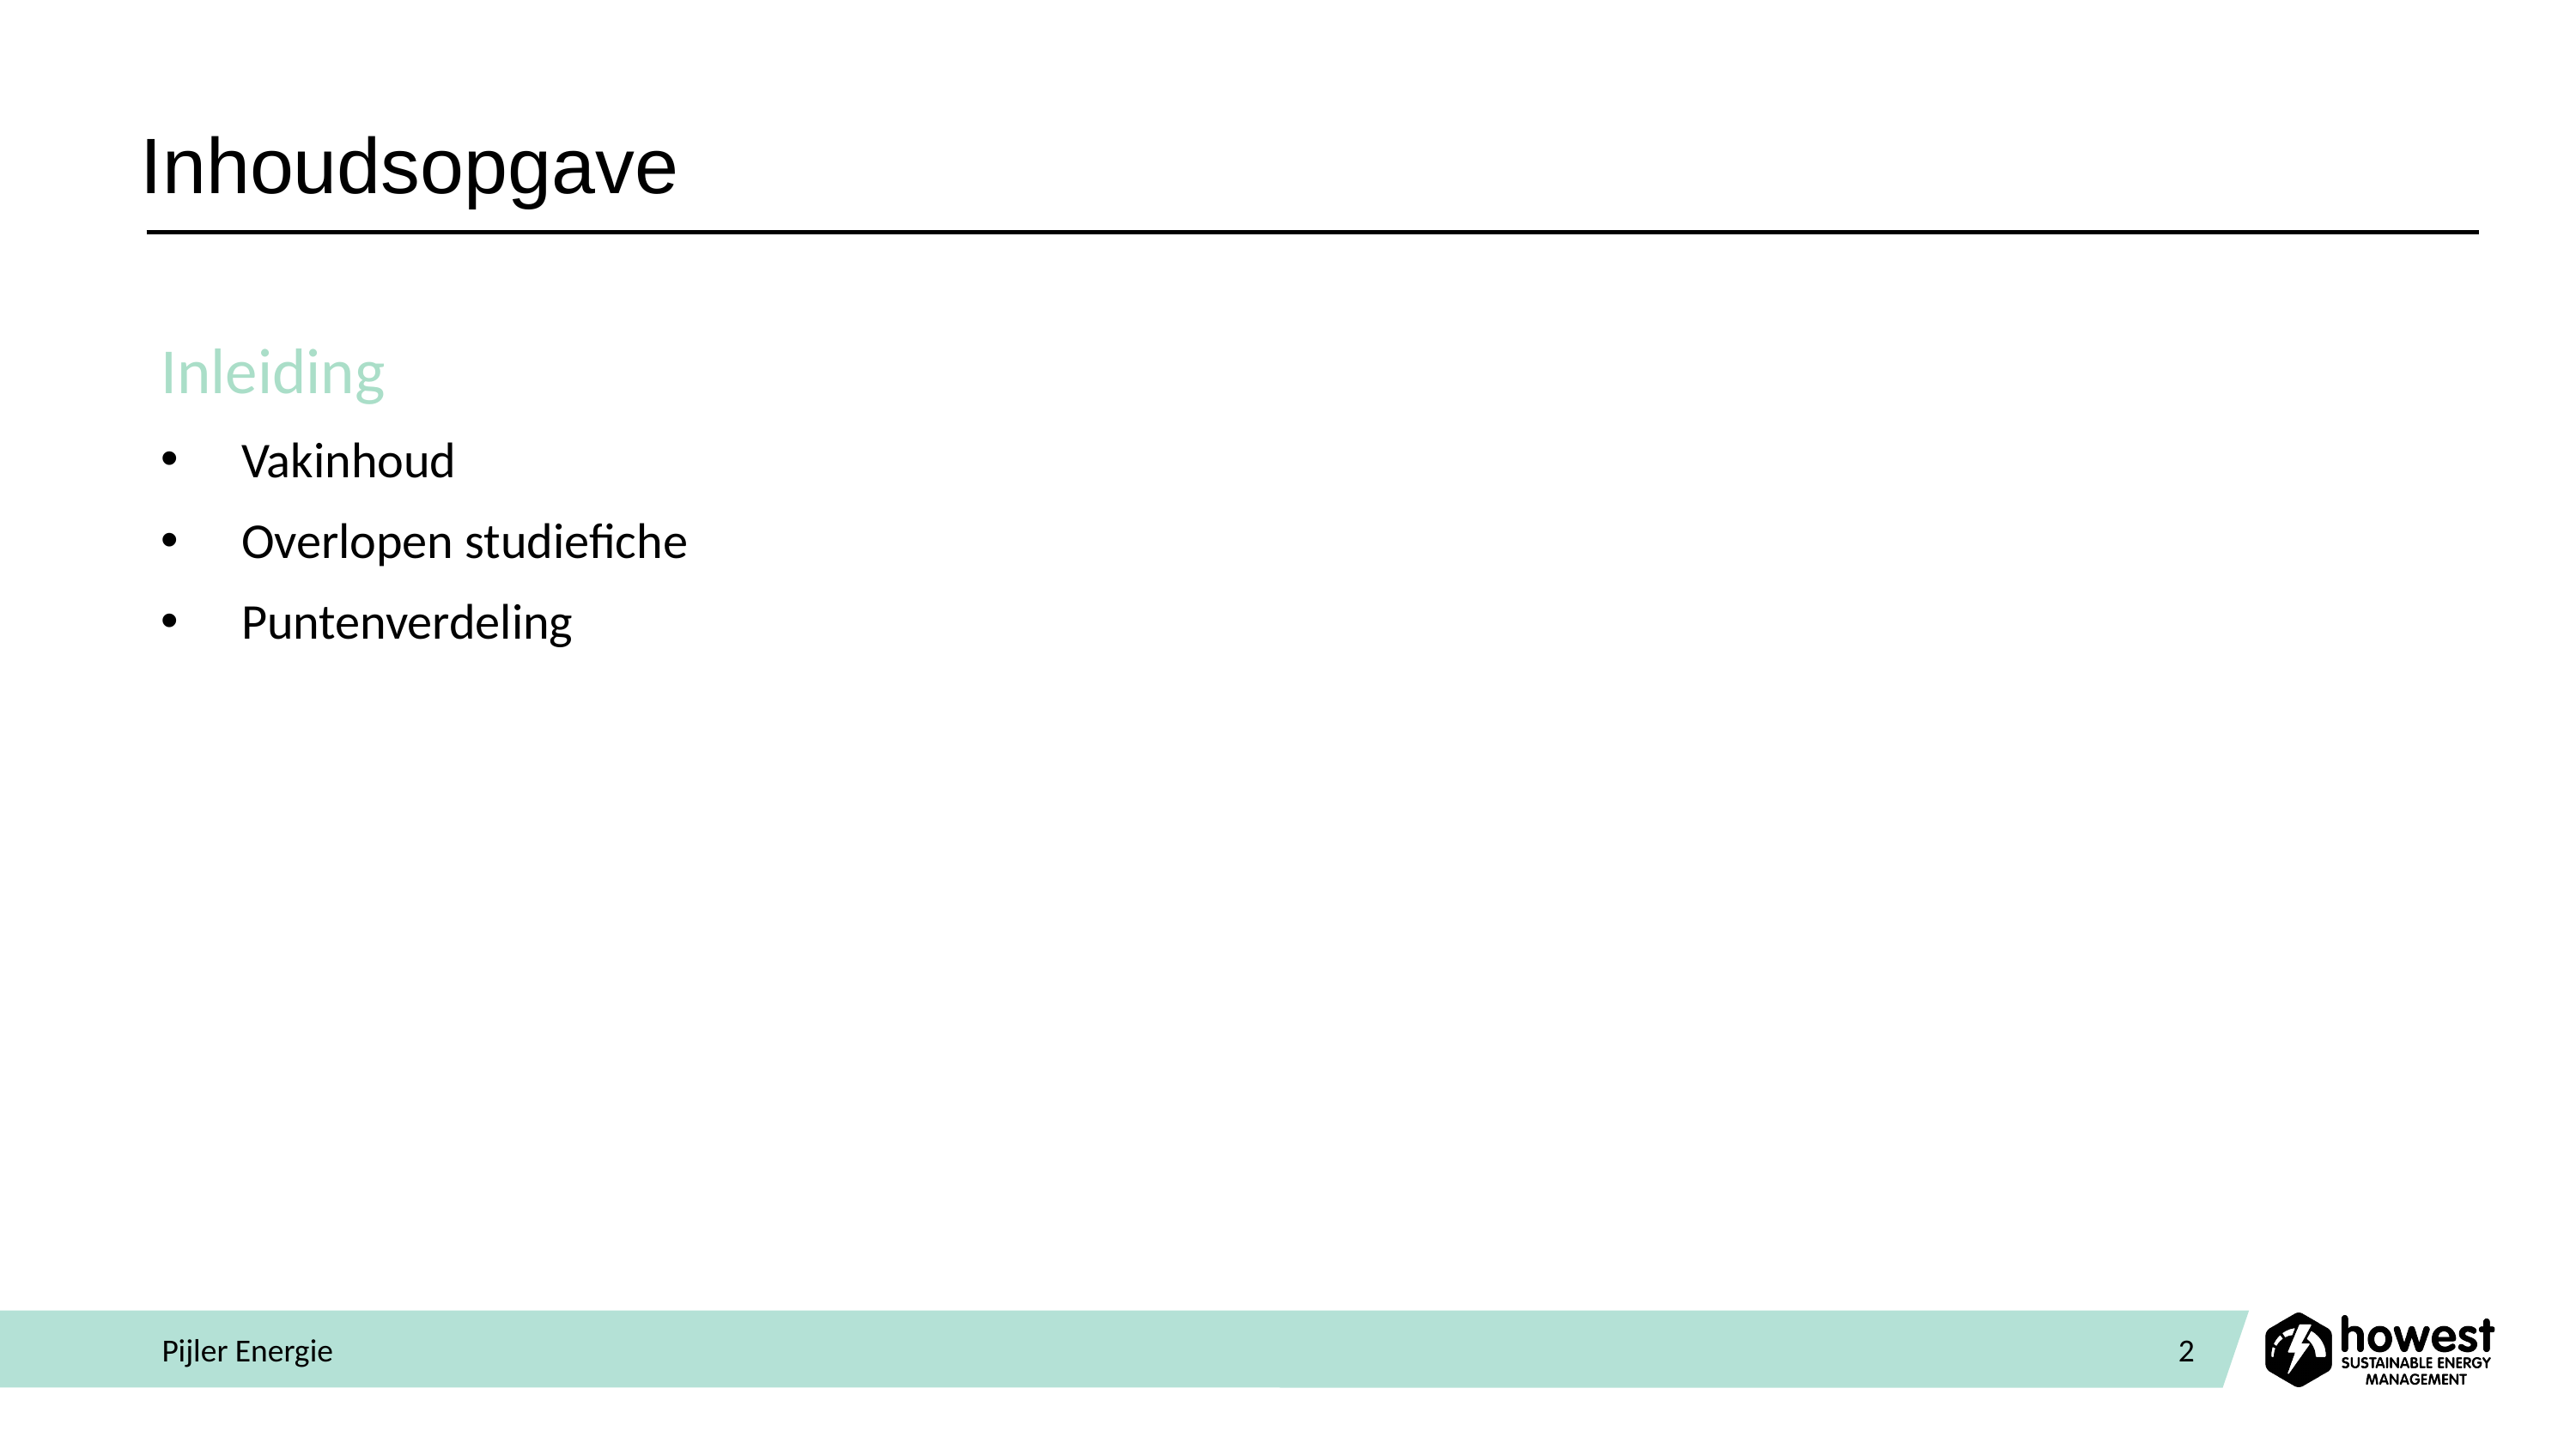

# Inhoudsopgave
Inleiding
Vakinhoud
Overlopen studiefiche
Puntenverdeling
Pijler Energie
2